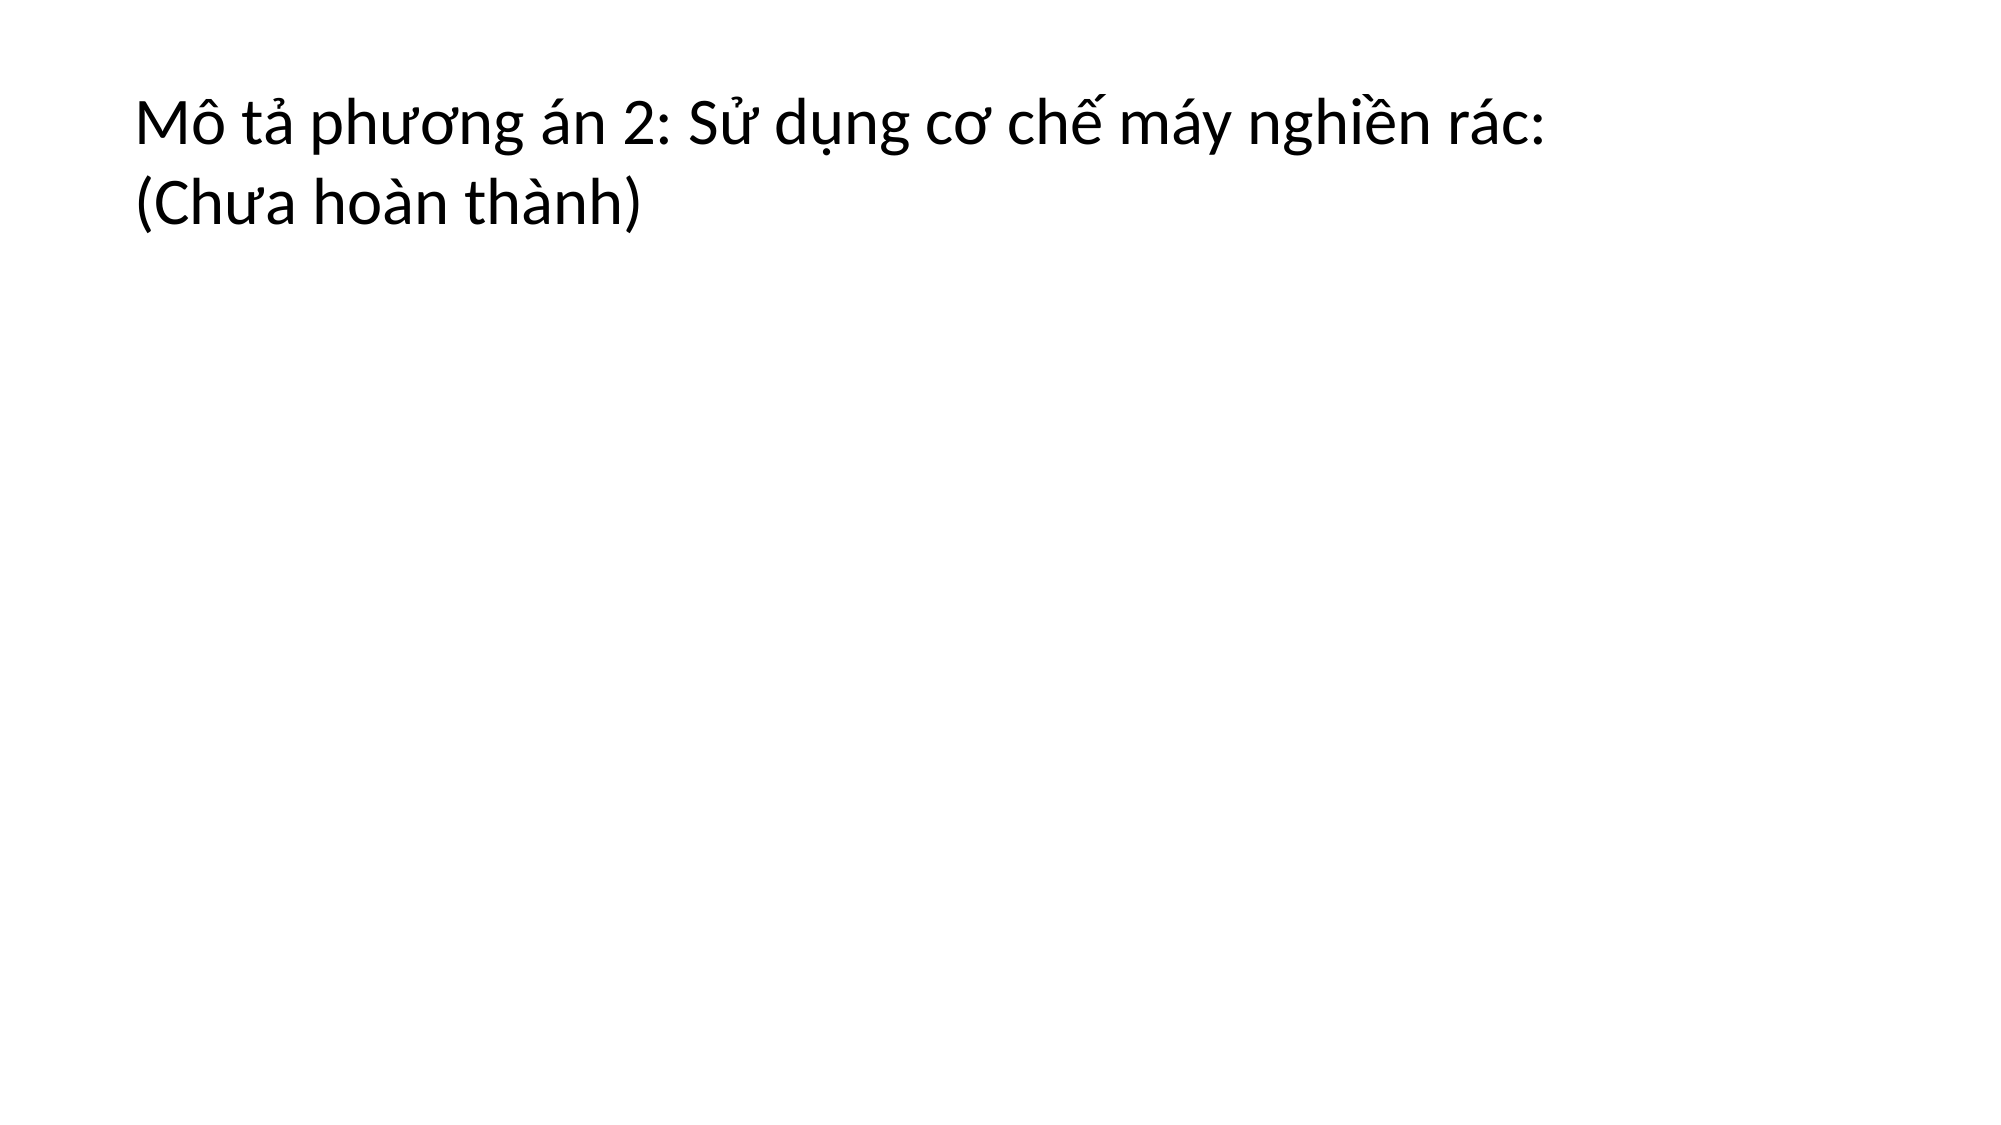

Mô tả phương án 2: Sử dụng cơ chế máy nghiền rác:
(Chưa hoàn thành)